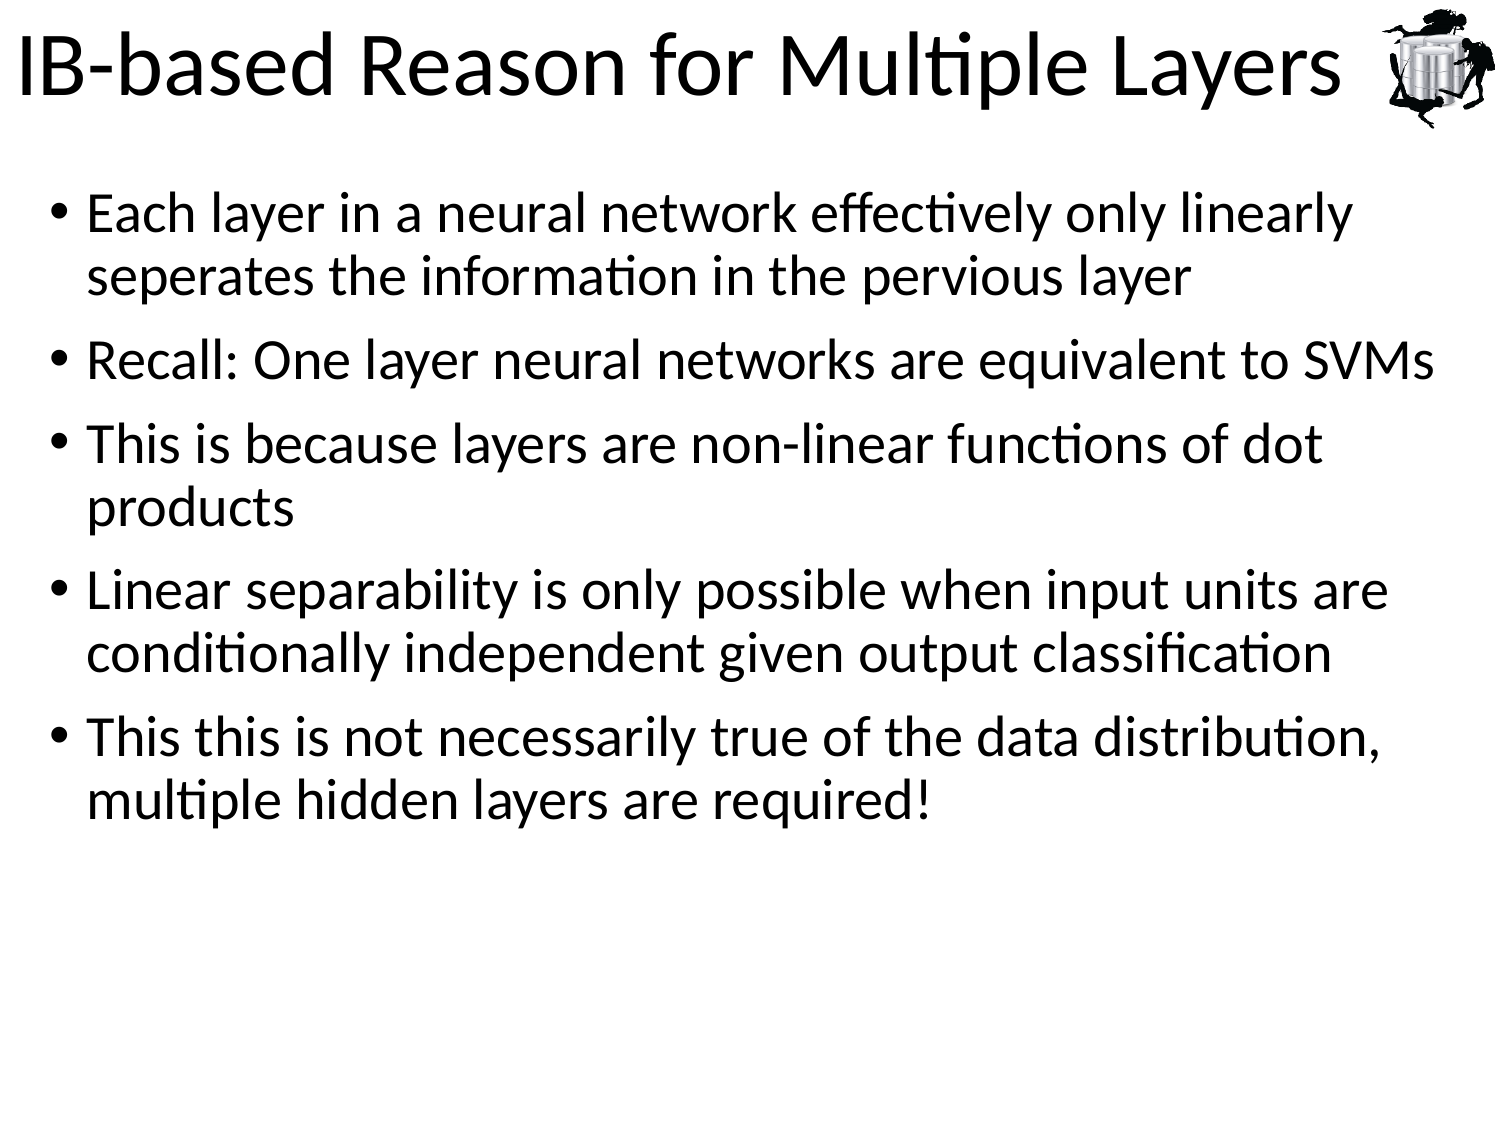

# IB-based Reason for Multiple Layers
Each layer in a neural network effectively only linearly seperates the information in the pervious layer
Recall: One layer neural networks are equivalent to SVMs
This is because layers are non-linear functions of dot products
Linear separability is only possible when input units are conditionally independent given output classification
This this is not necessarily true of the data distribution, multiple hidden layers are required!